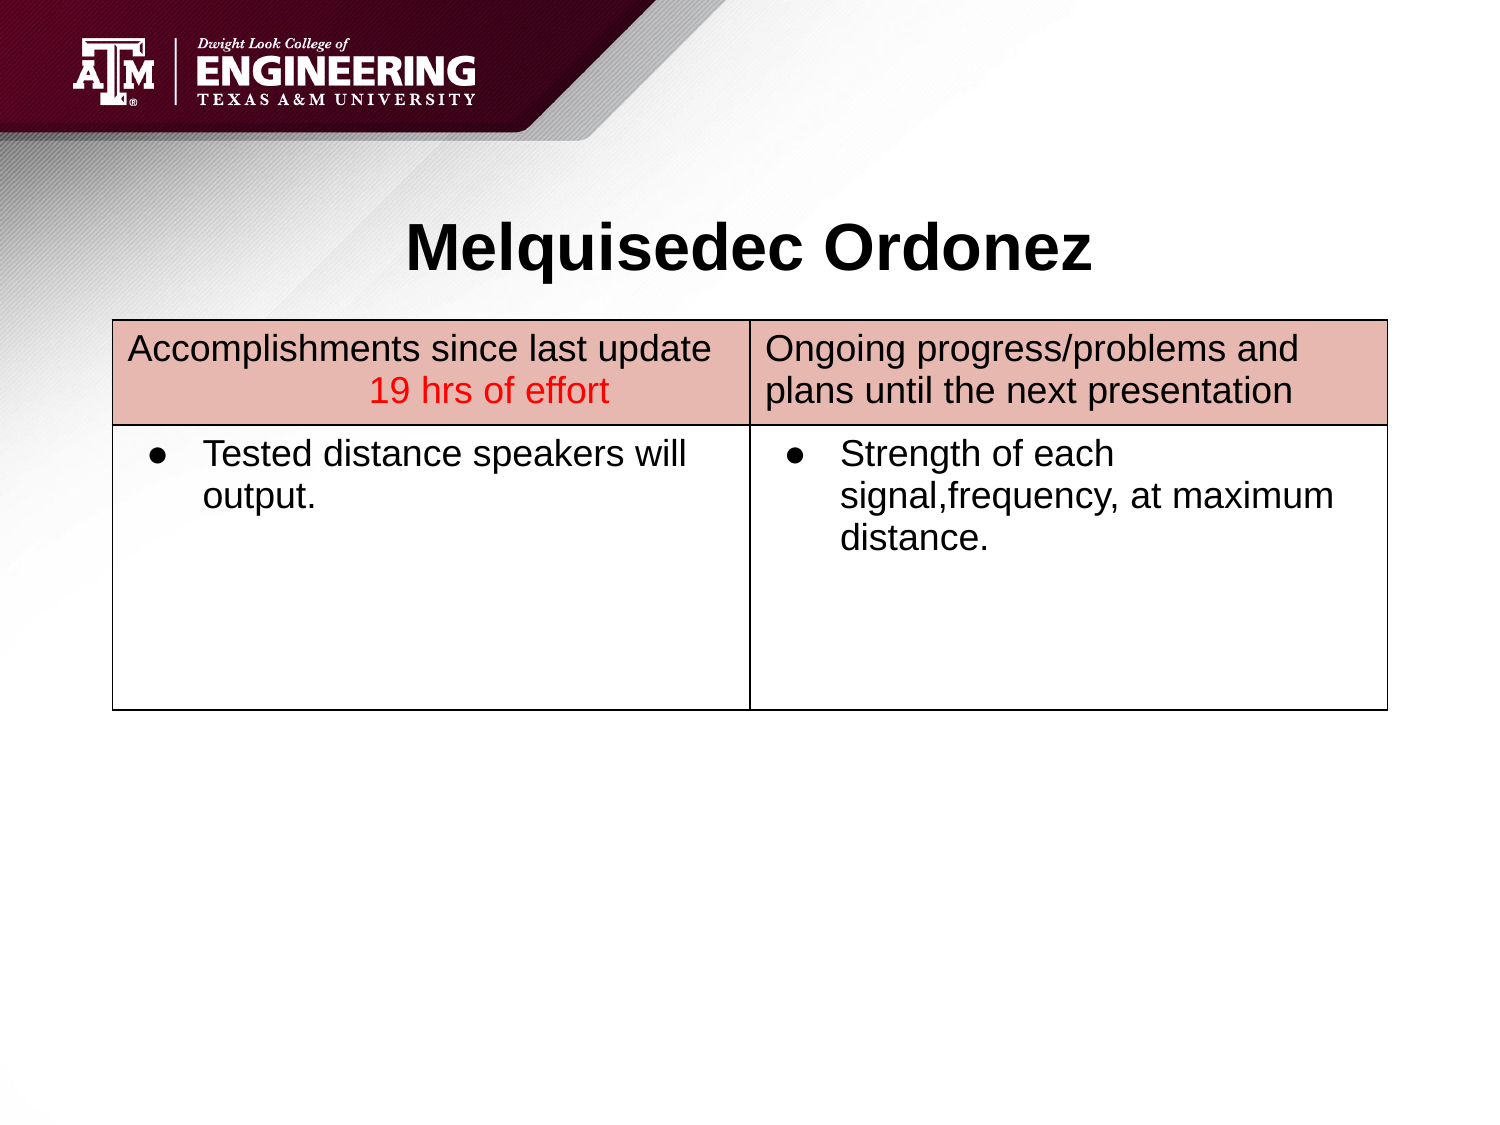

# Melquisedec Ordonez
| Accomplishments since last update 19 hrs of effort | Ongoing progress/problems and plans until the next presentation |
| --- | --- |
| Tested distance speakers will output. | Strength of each signal,frequency, at maximum distance. |